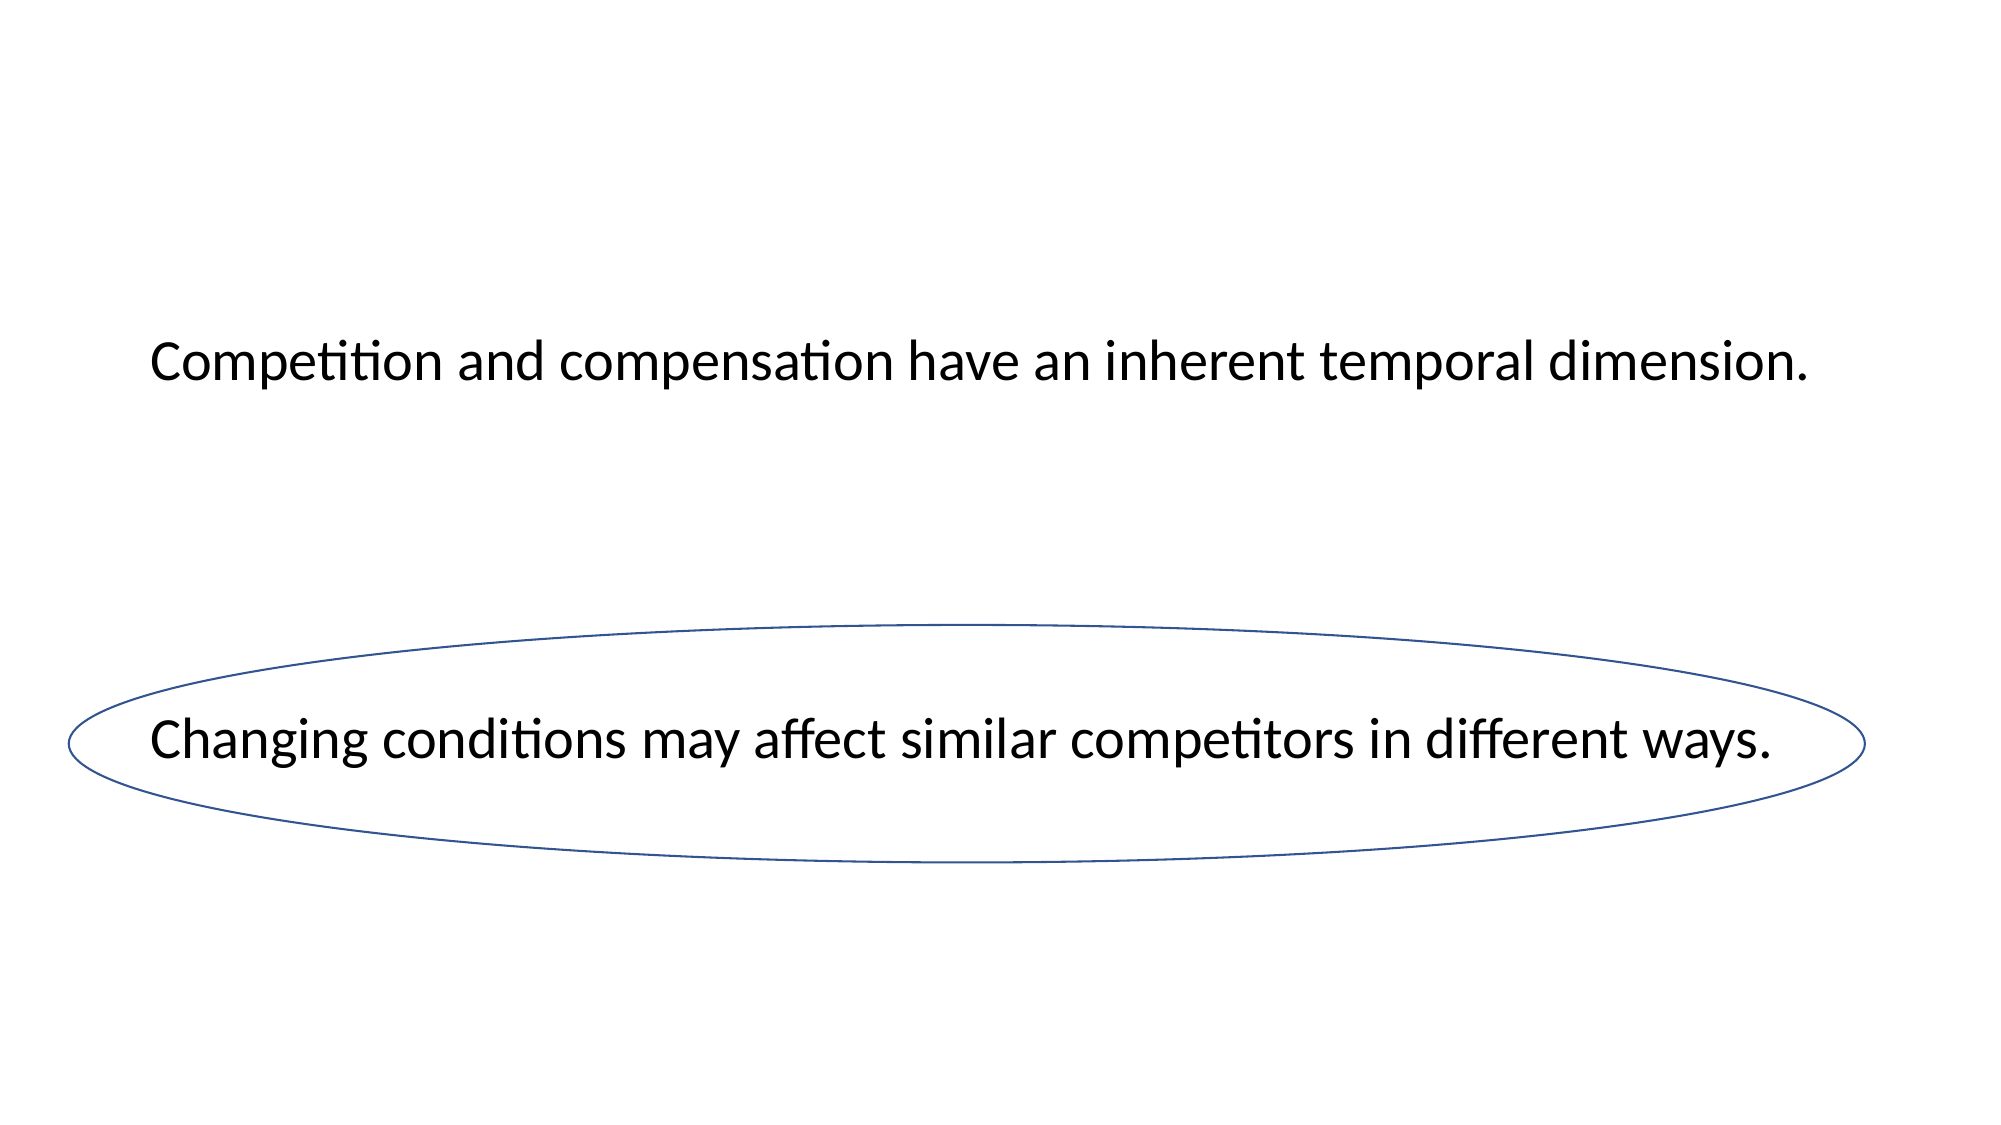

# Competition and compensation have an inherent temporal dimension. Dispersal limitation can delay compensation. Changing conditions may affect similar competitors in different ways.